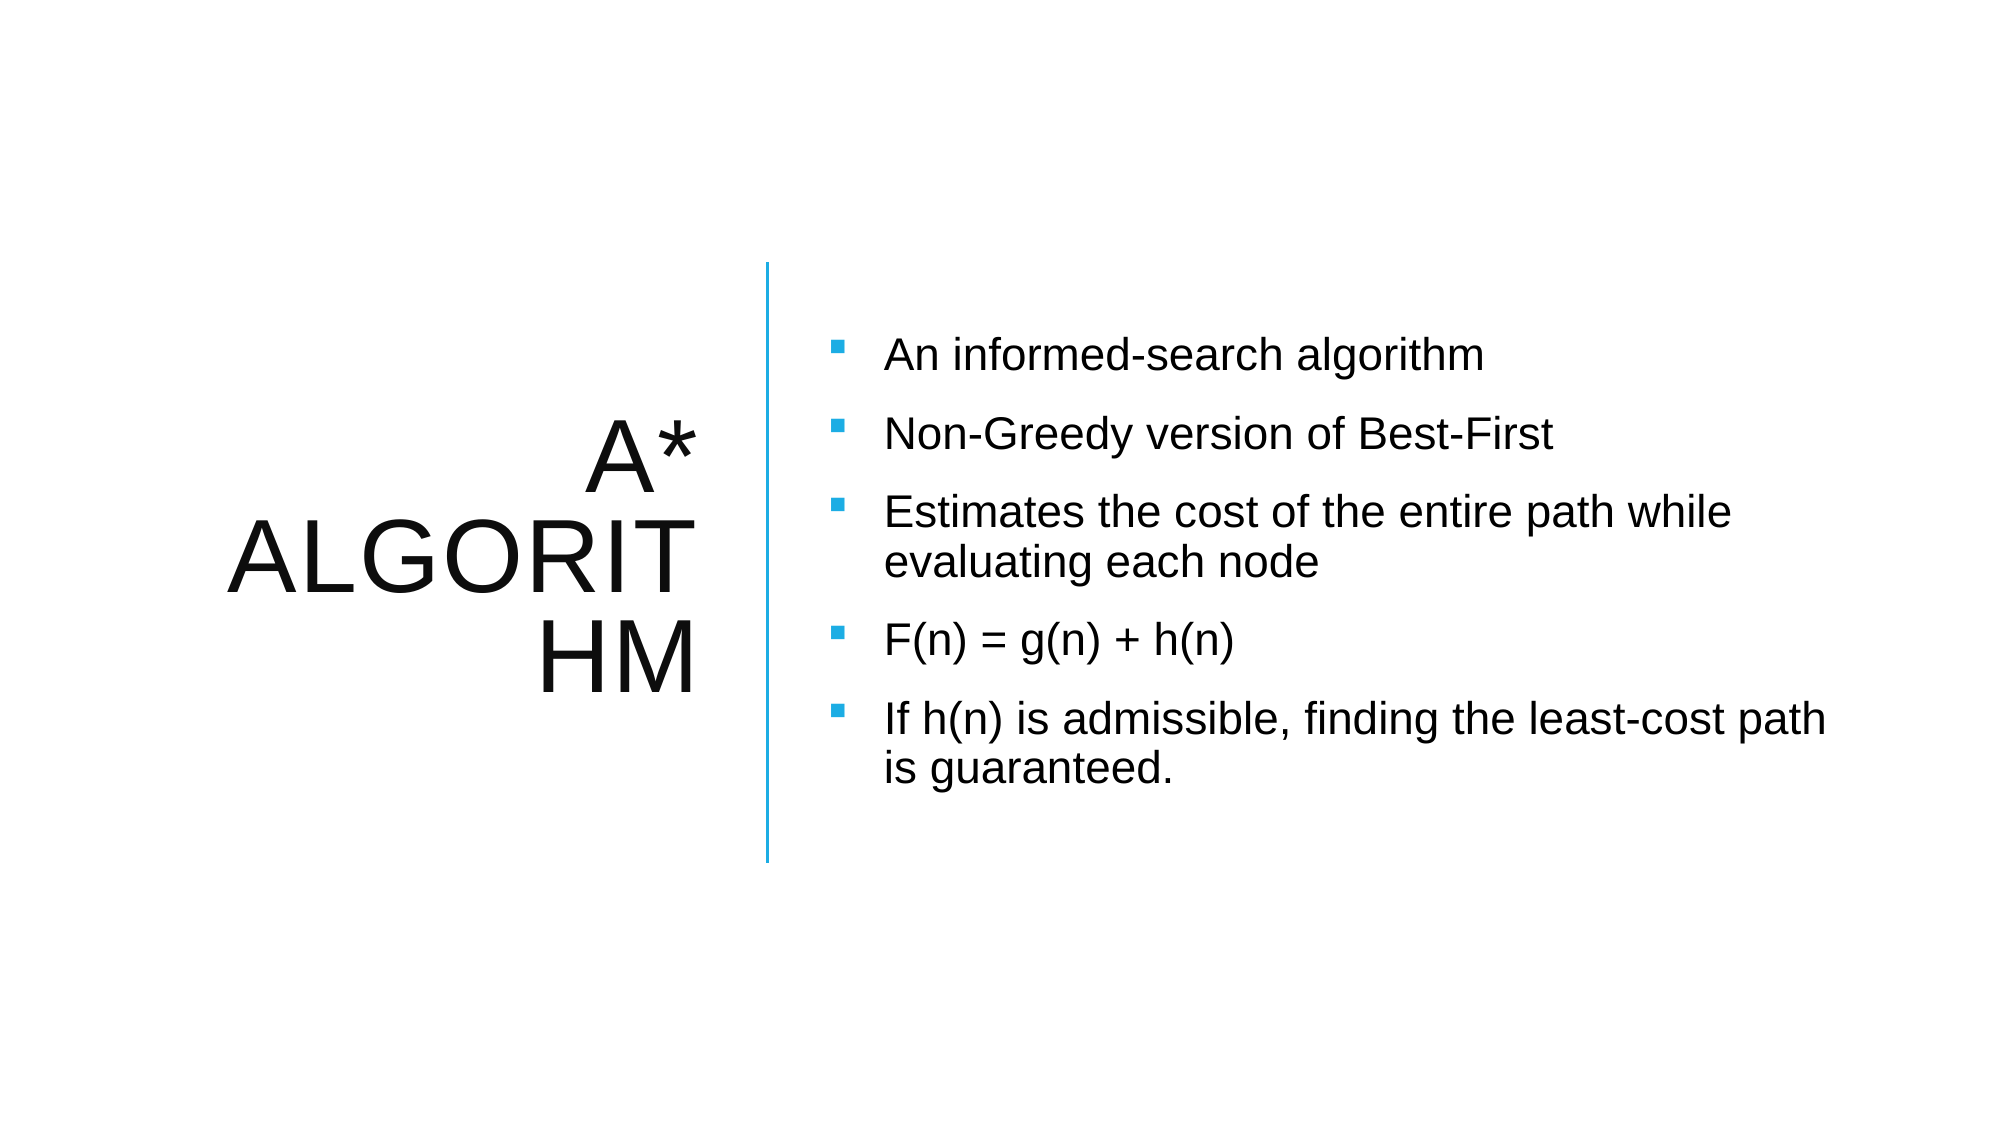

# A* Algorithm
An informed-search algorithm
Non-Greedy version of Best-First
Estimates the cost of the entire path while evaluating each node
F(n) = g(n) + h(n)
If h(n) is admissible, finding the least-cost path is guaranteed.